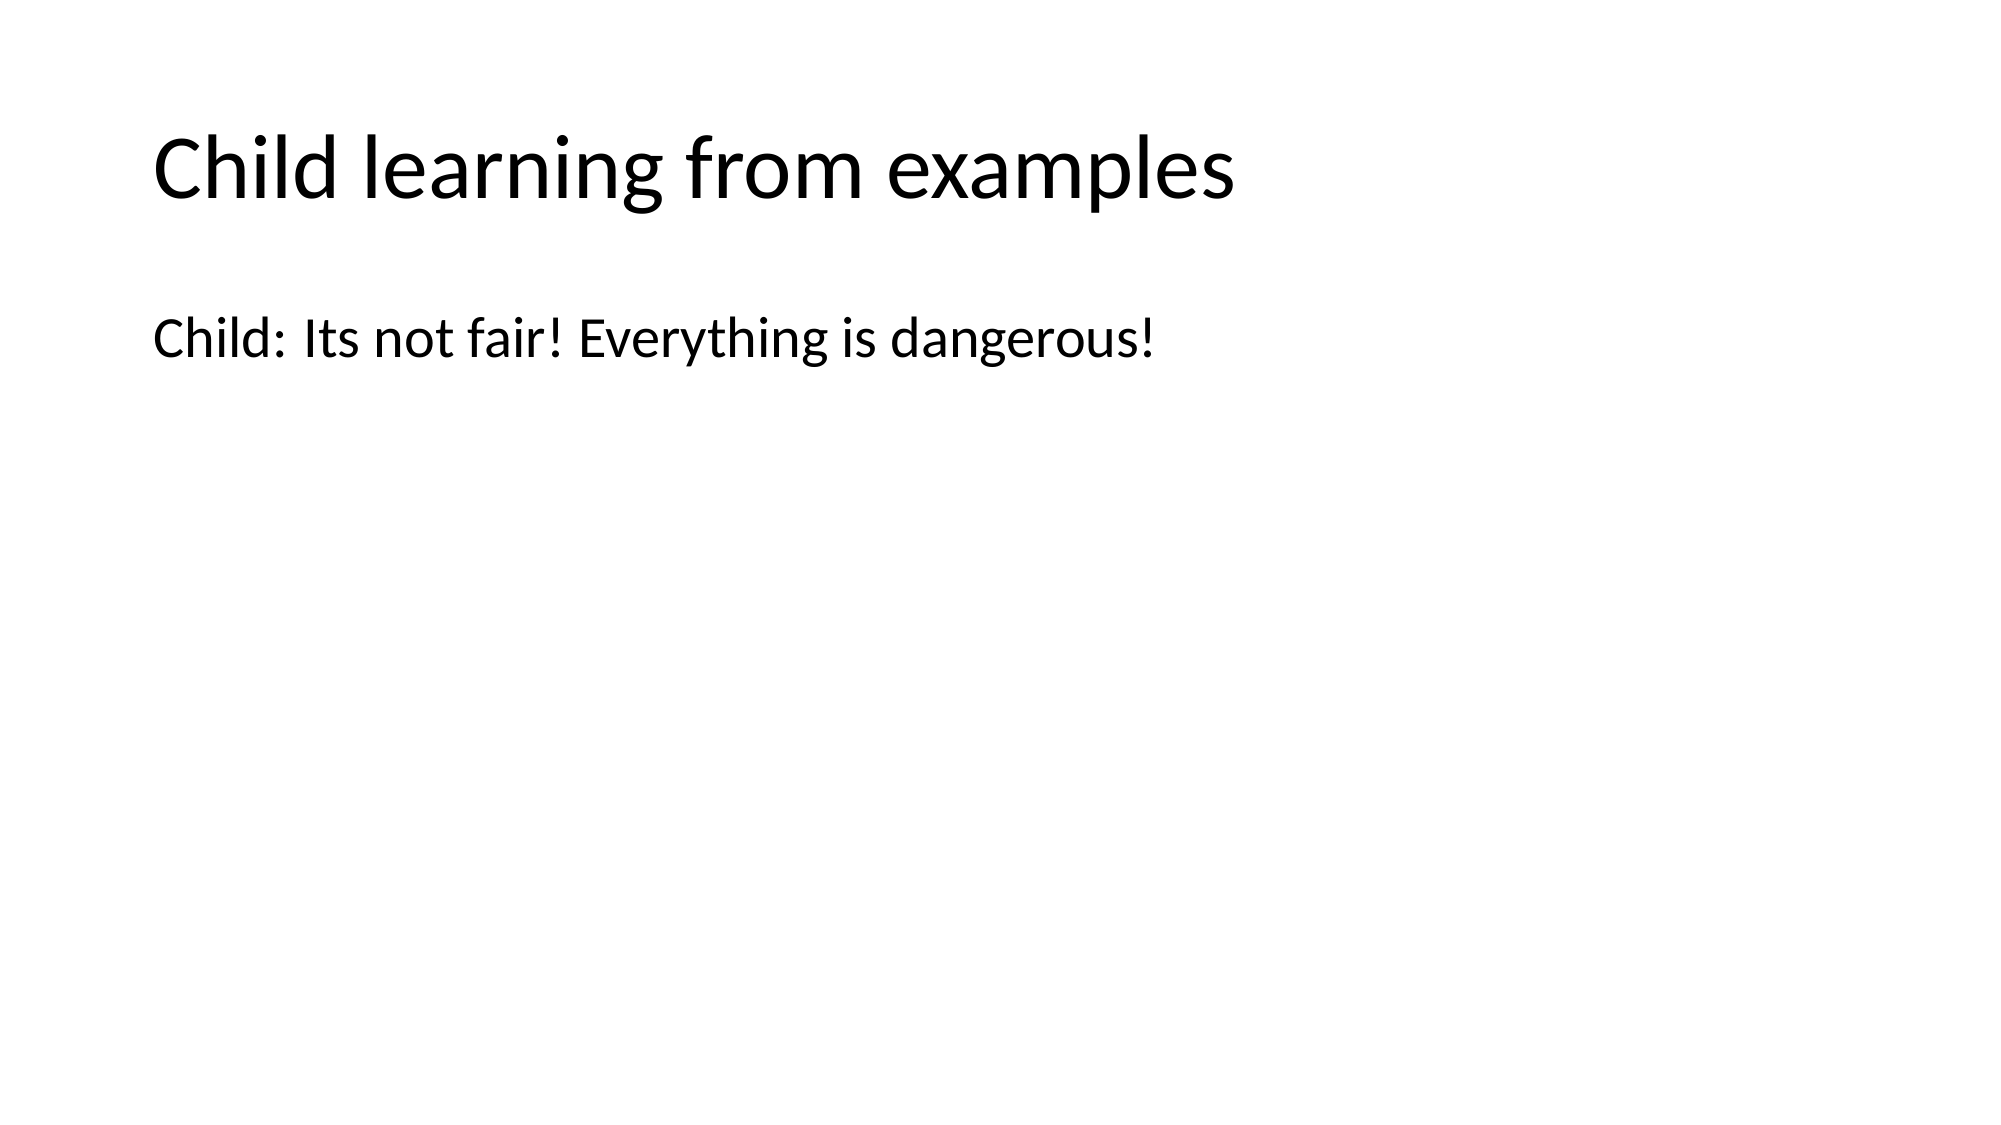

# Child learning from examples
Child:	Its not fair! Everything is dangerous!